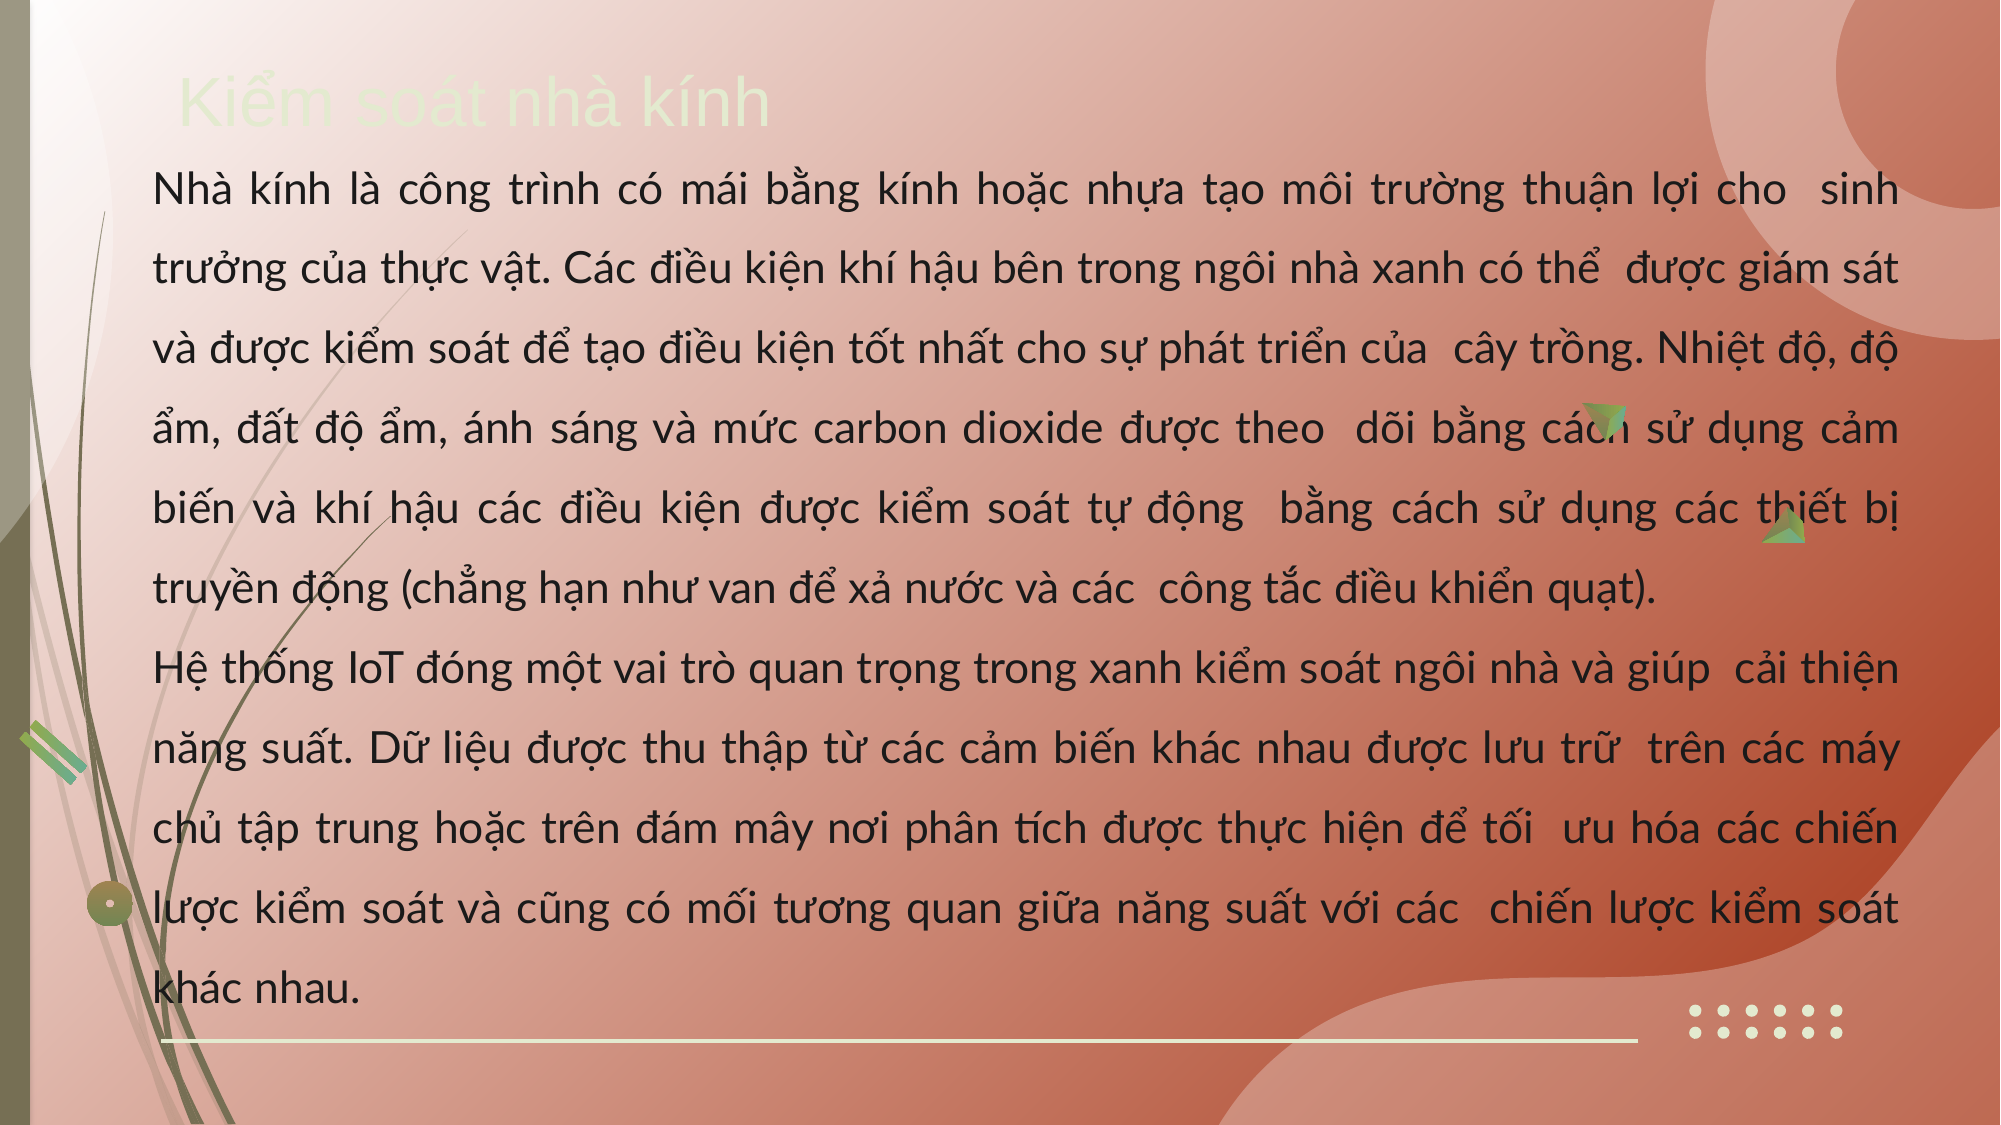

# Kiểm soát nhà kính
Nhà kính là công trình có mái bằng kính hoặc nhựa tạo môi trường thuận lợi cho  sinh trưởng của thực vật. Các điều kiện khí hậu bên trong ngôi nhà xanh có thể  được giám sát và được kiểm soát để tạo điều kiện tốt nhất cho sự phát triển của  cây trồng. Nhiệt độ, độ ẩm, đất độ ẩm, ánh sáng và mức carbon dioxide được theo  dõi bằng cách sử dụng cảm biến và khí hậu các điều kiện được kiểm soát tự động  bằng cách sử dụng các thiết bị truyền động (chẳng hạn như van để xả nước và các  công tắc điều khiển quạt).
Hệ thống IoT đóng một vai trò quan trọng trong xanh kiểm soát ngôi nhà và giúp  cải thiện năng suất. Dữ liệu được thu thập từ các cảm biến khác nhau được lưu trữ  trên các máy chủ tập trung hoặc trên đám mây nơi phân tích được thực hiện để tối  ưu hóa các chiến lược kiểm soát và cũng có mối tương quan giữa năng suất với các  chiến lược kiểm soát khác nhau.